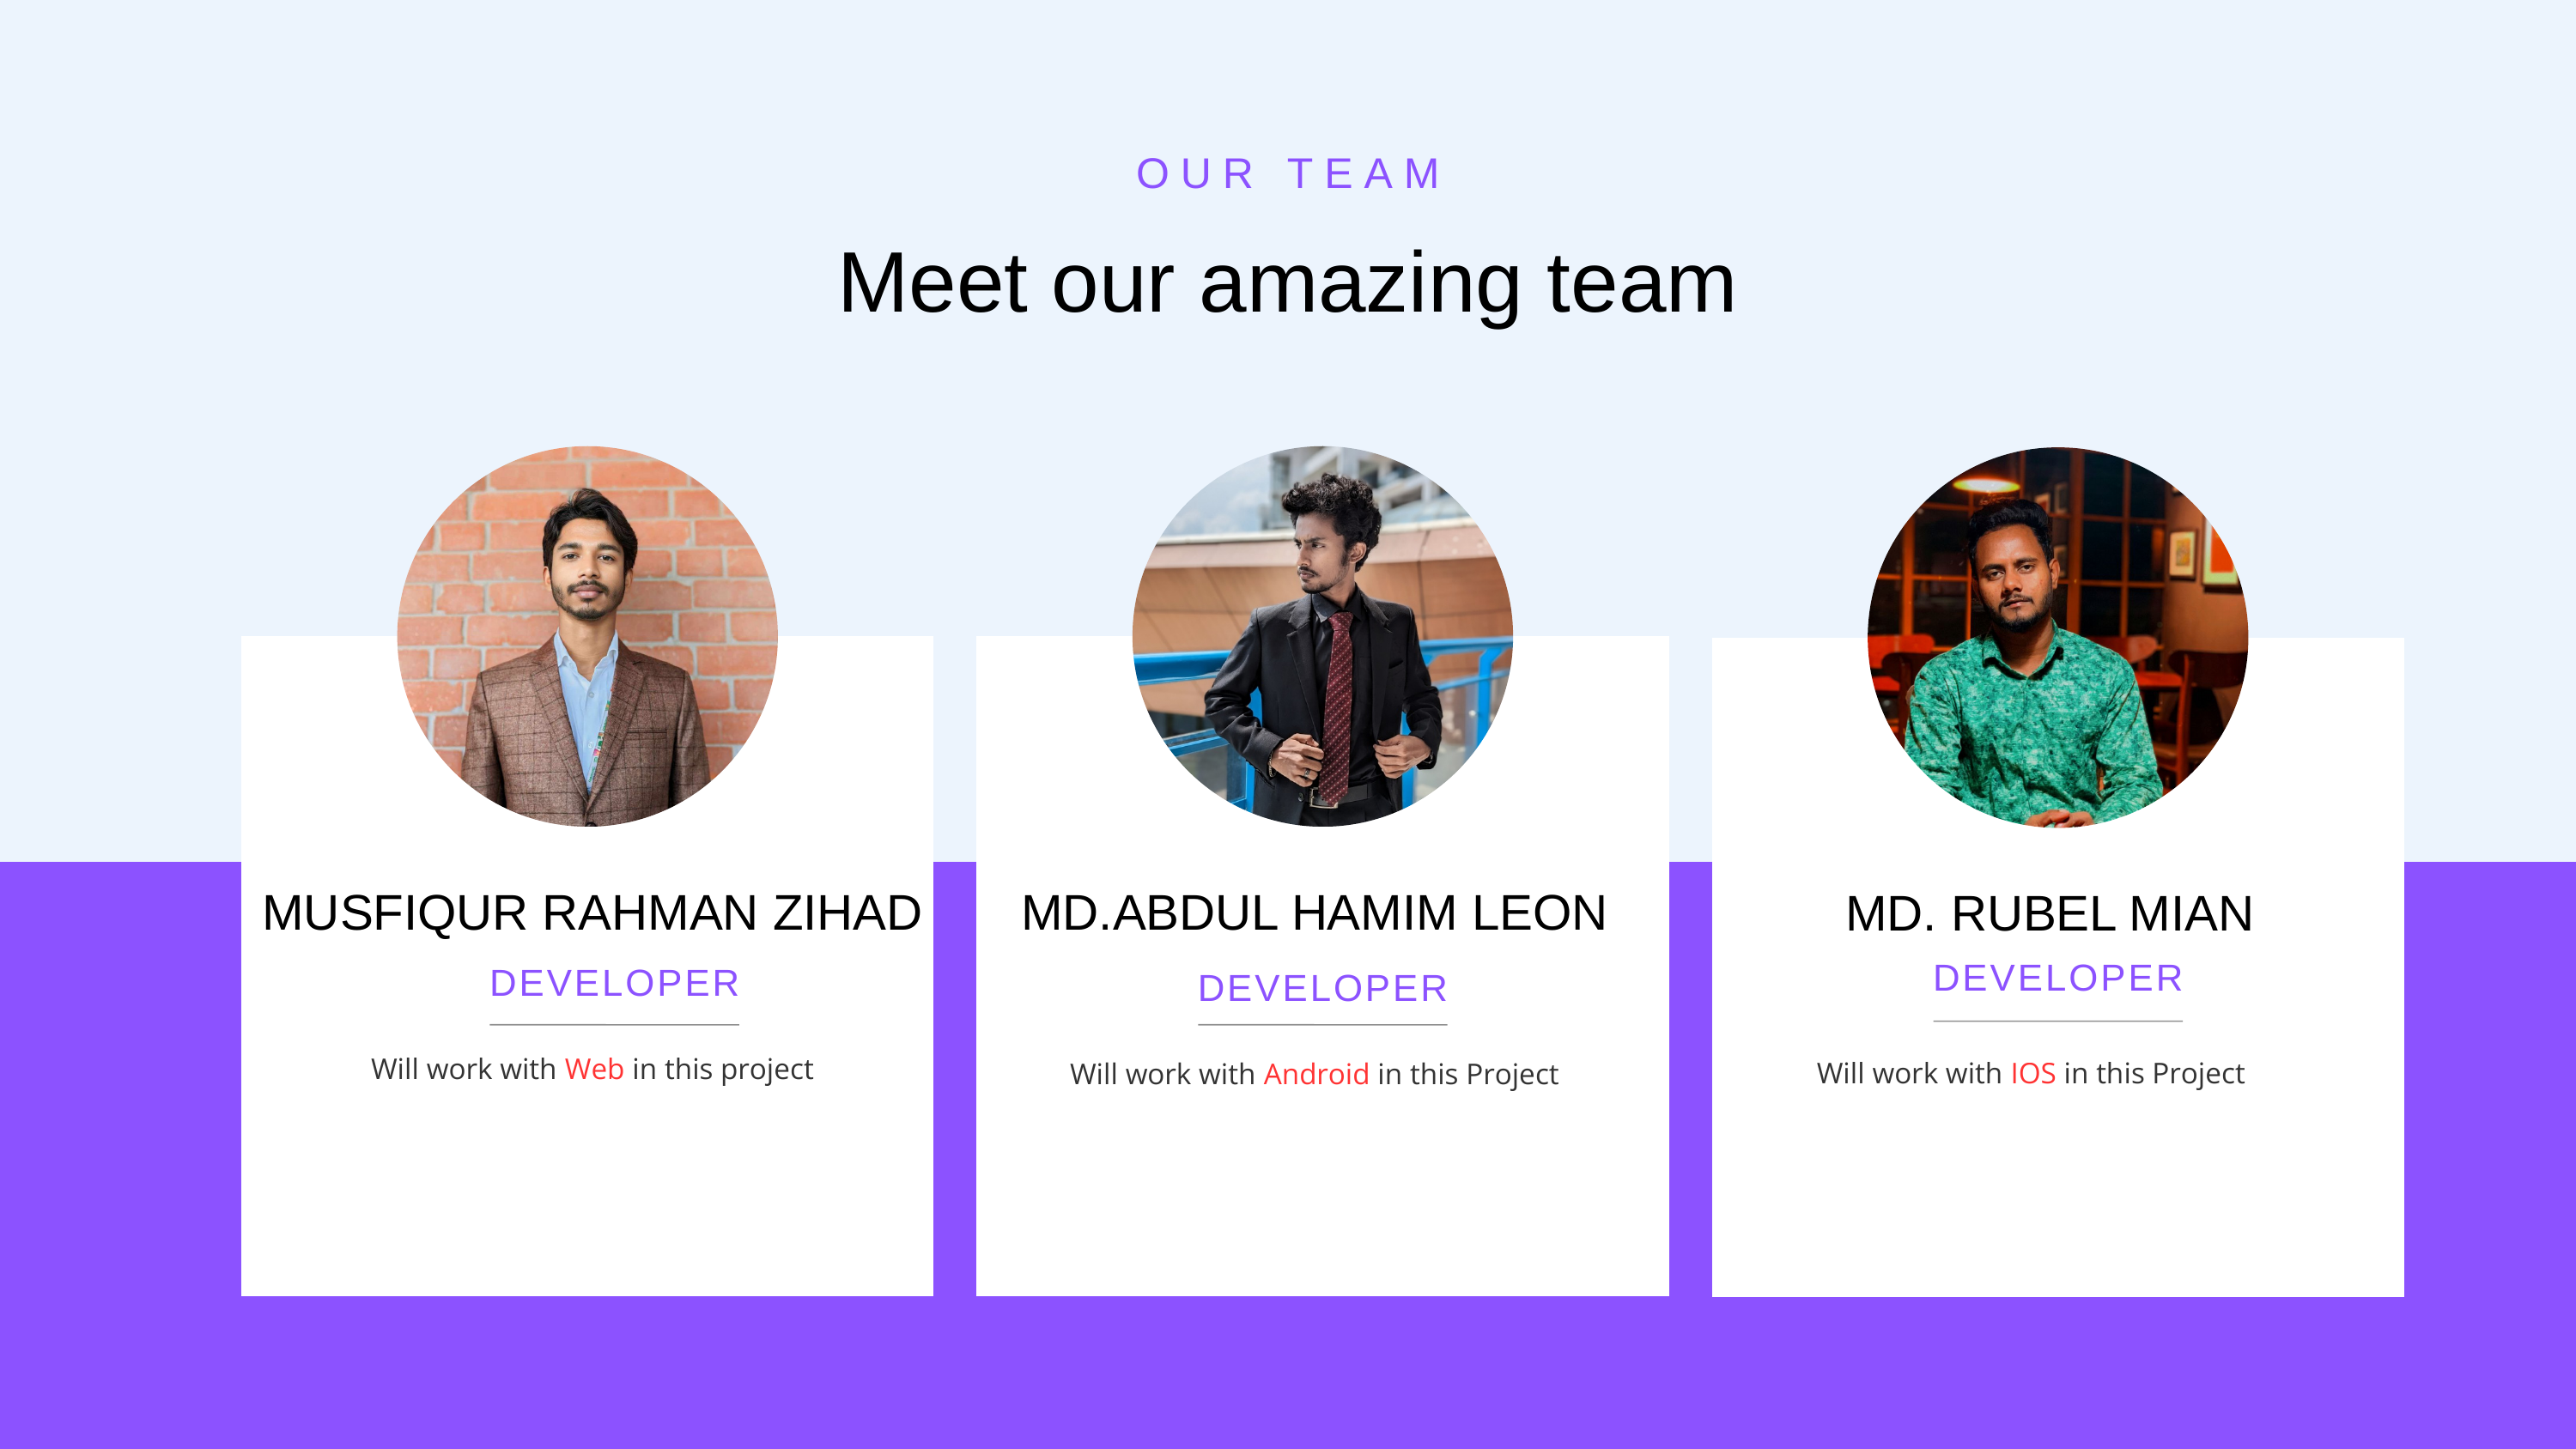

OUR TEAM
Meet our amazing team

MUSFIQUR RAHMAN ZIHAD

MD.ABDUL HAMIM LEON

MD. RUBEL MIAN

DEVELOPER
DEVELOPER
DEVELOPER

Will work with Web in this project
Will work with IOS in this Project
Will work with Android in this Project